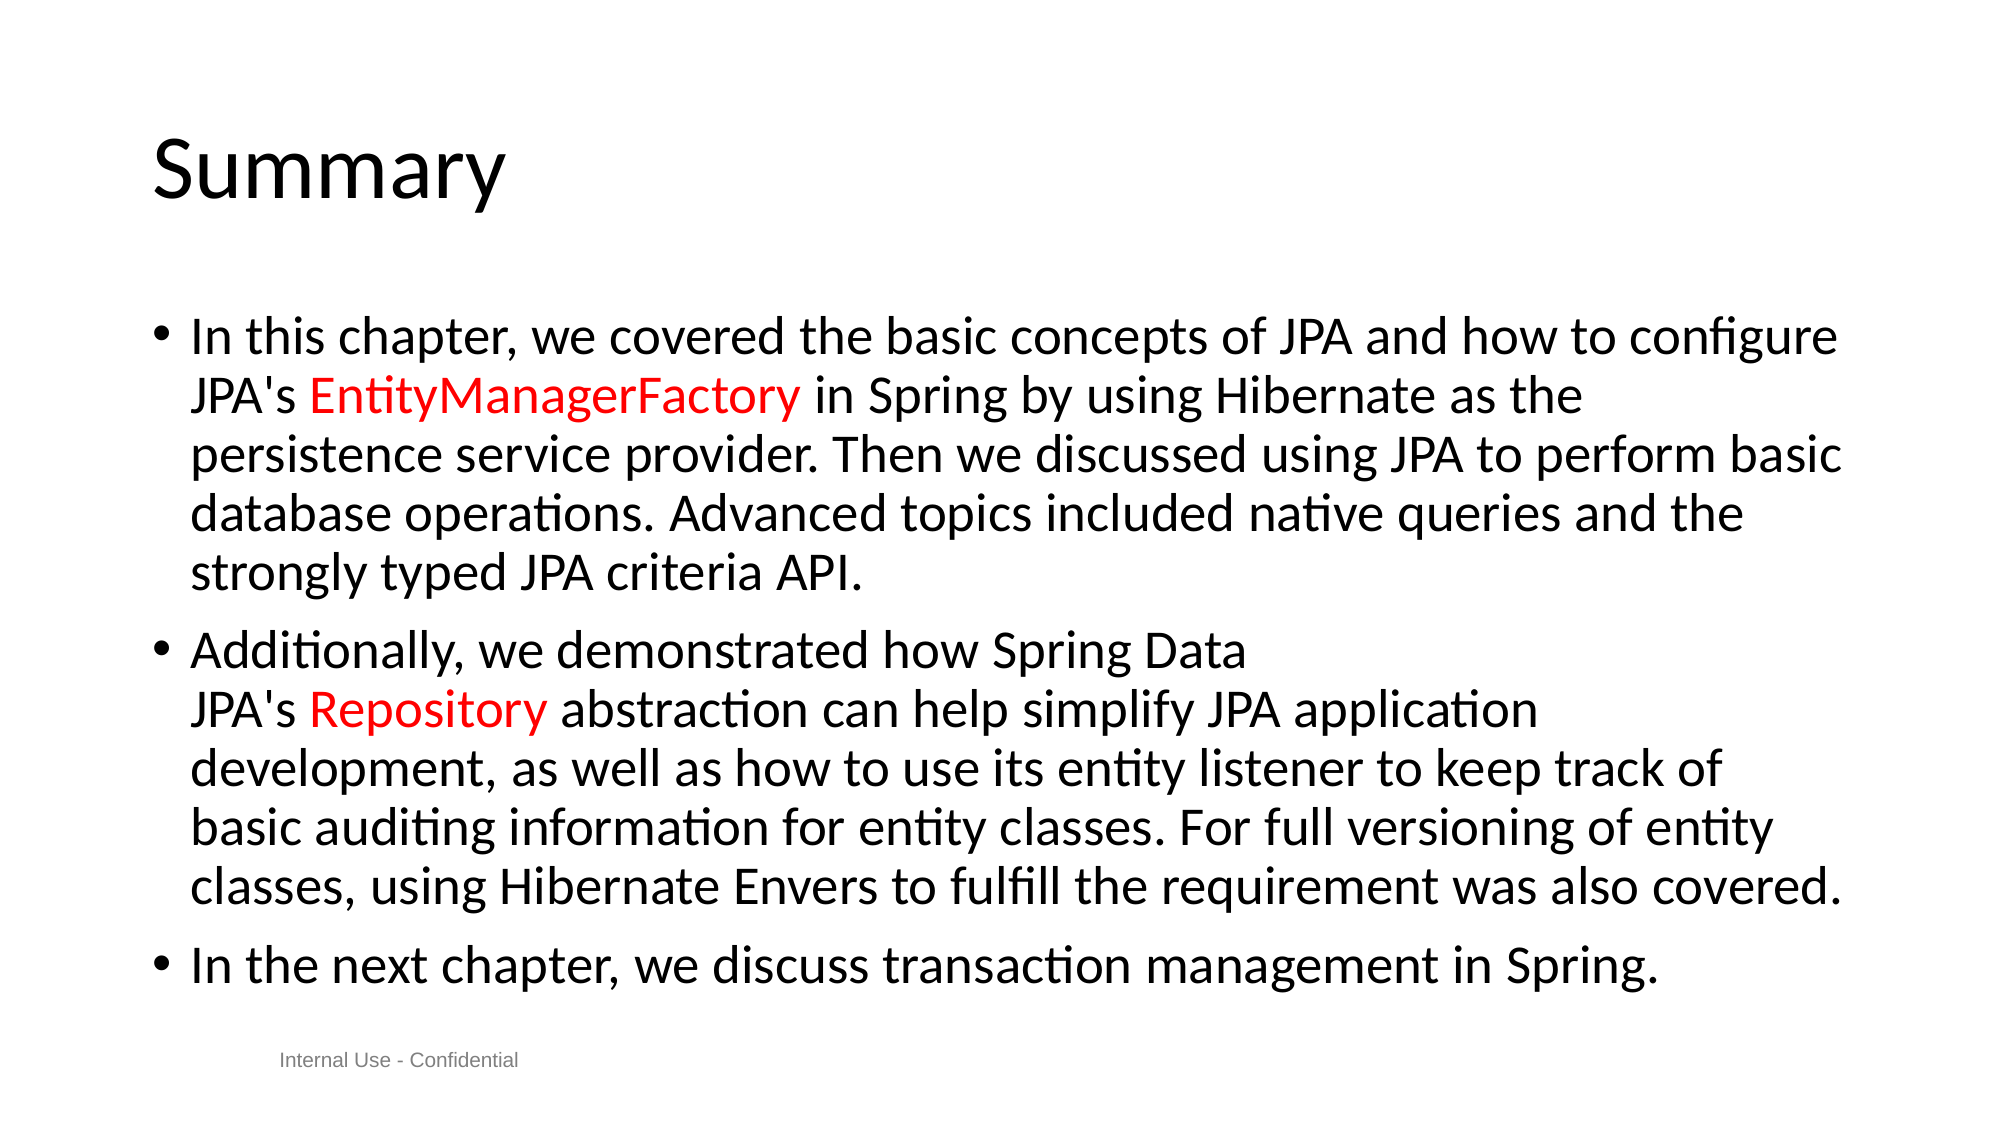

# Summary
In this chapter, we covered the basic concepts of JPA and how to configure JPA's EntityManagerFactory in Spring by using Hibernate as the persistence service provider. Then we discussed using JPA to perform basic database operations. Advanced topics included native queries and the strongly typed JPA criteria API.
Additionally, we demonstrated how Spring Data JPA's Repository abstraction can help simplify JPA application development, as well as how to use its entity listener to keep track of basic auditing information for entity classes. For full versioning of entity classes, using Hibernate Envers to fulfill the requirement was also covered.
In the next chapter, we discuss transaction management in Spring.